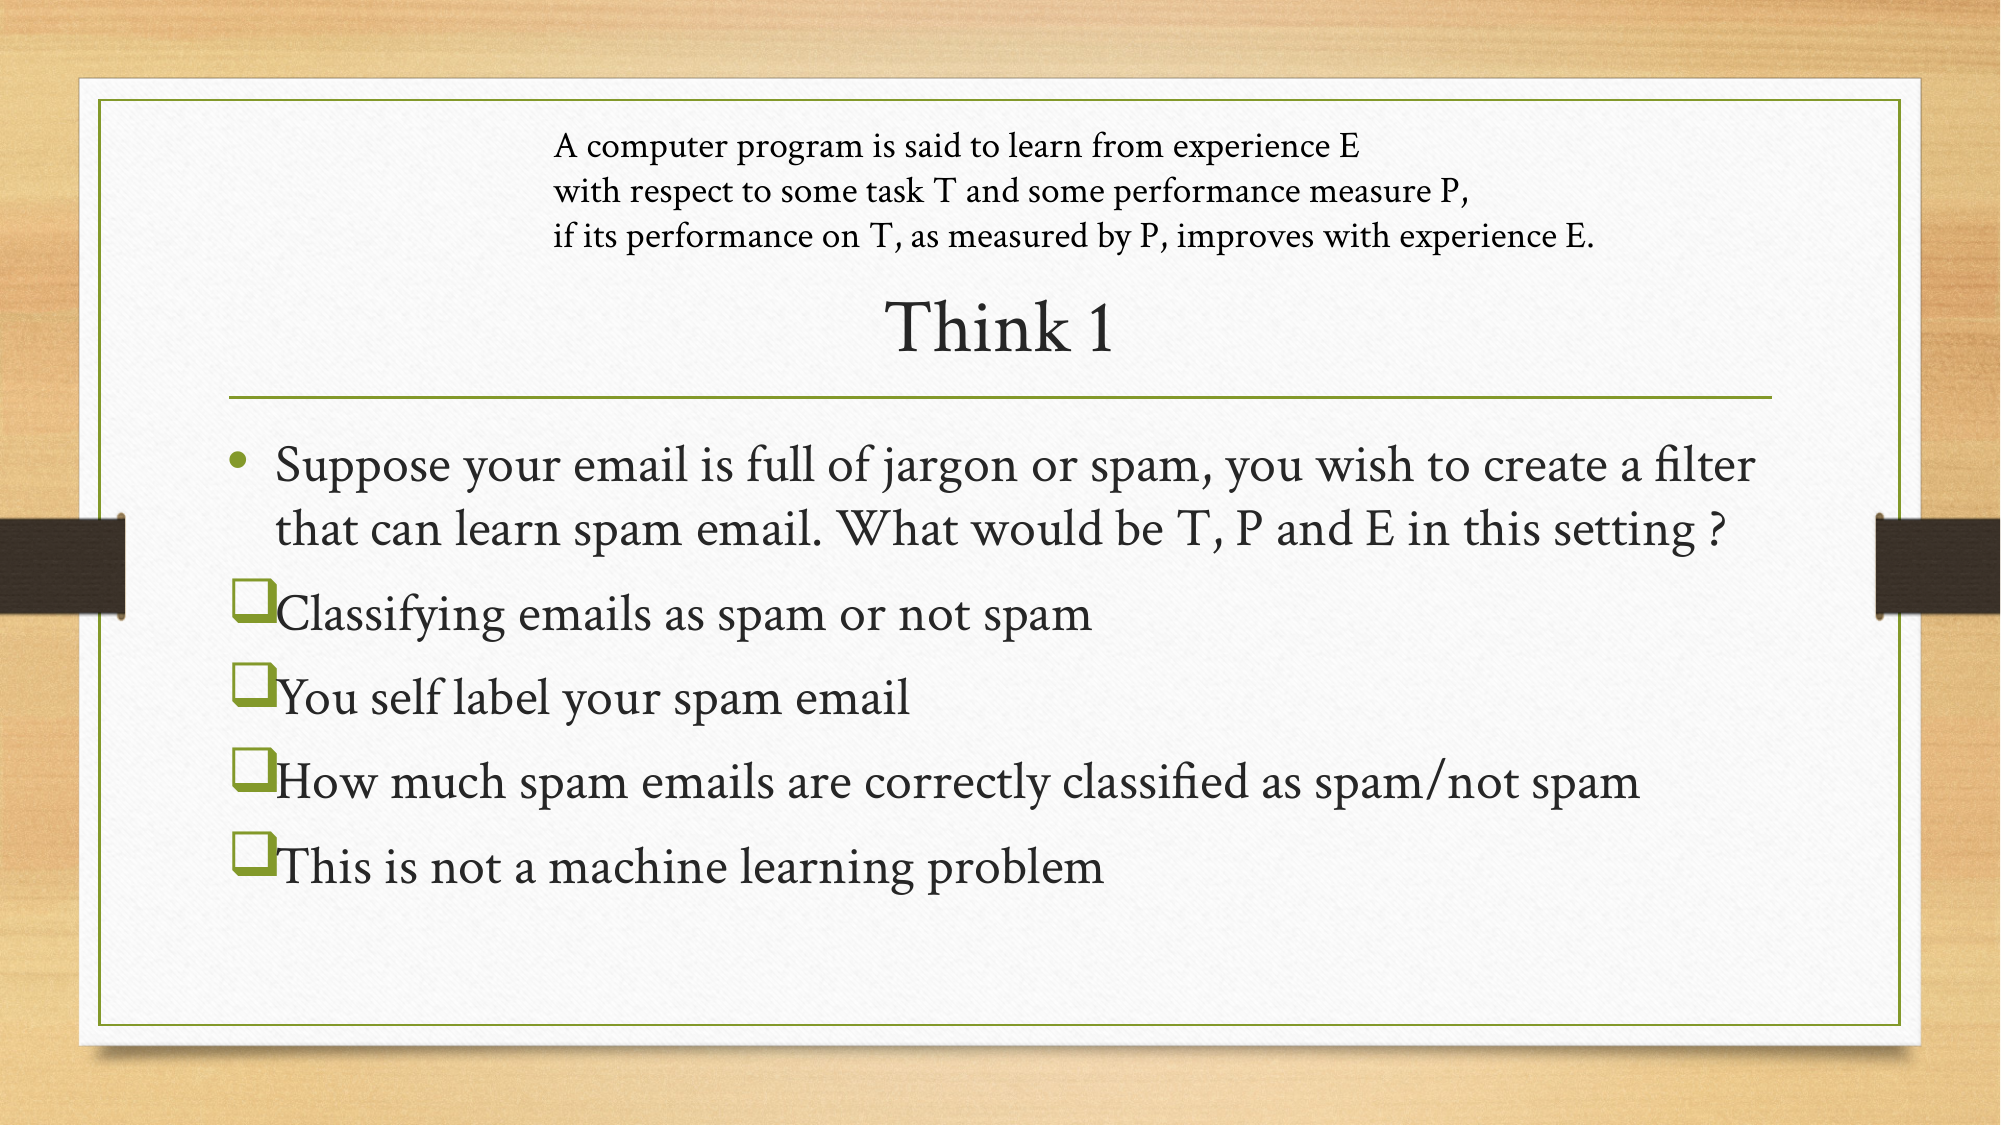

A computer program is said to learn from experience E
with respect to some task T and some performance measure P,
if its performance on T, as measured by P, improves with experience E.

# Think 1
Suppose your email is full of jargon or spam, you wish to create a filter that can learn spam email. What would be T, P and E in this setting ?
Classifying emails as spam or not spam
You self label your spam email
How much spam emails are correctly classified as spam/not spam
This is not a machine learning problem